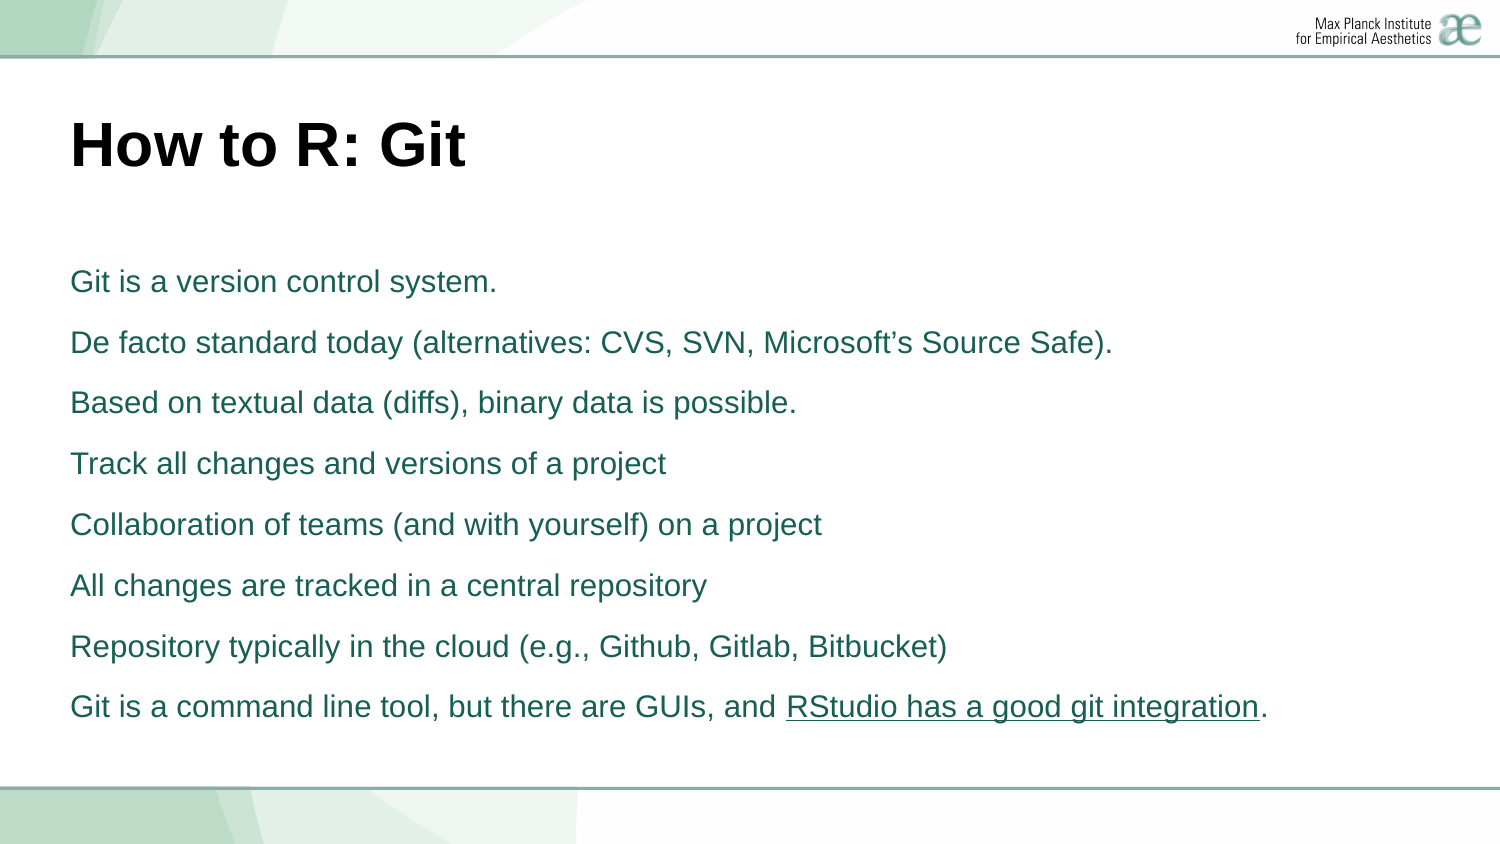

# How to R: Git
Git is a version control system.
De facto standard today (alternatives: CVS, SVN, Microsoft’s Source Safe).
Based on textual data (diffs), binary data is possible.
Track all changes and versions of a project
Collaboration of teams (and with yourself) on a project
All changes are tracked in a central repository
Repository typically in the cloud (e.g., Github, Gitlab, Bitbucket)
Git is a command line tool, but there are GUIs, and RStudio has a good git integration.